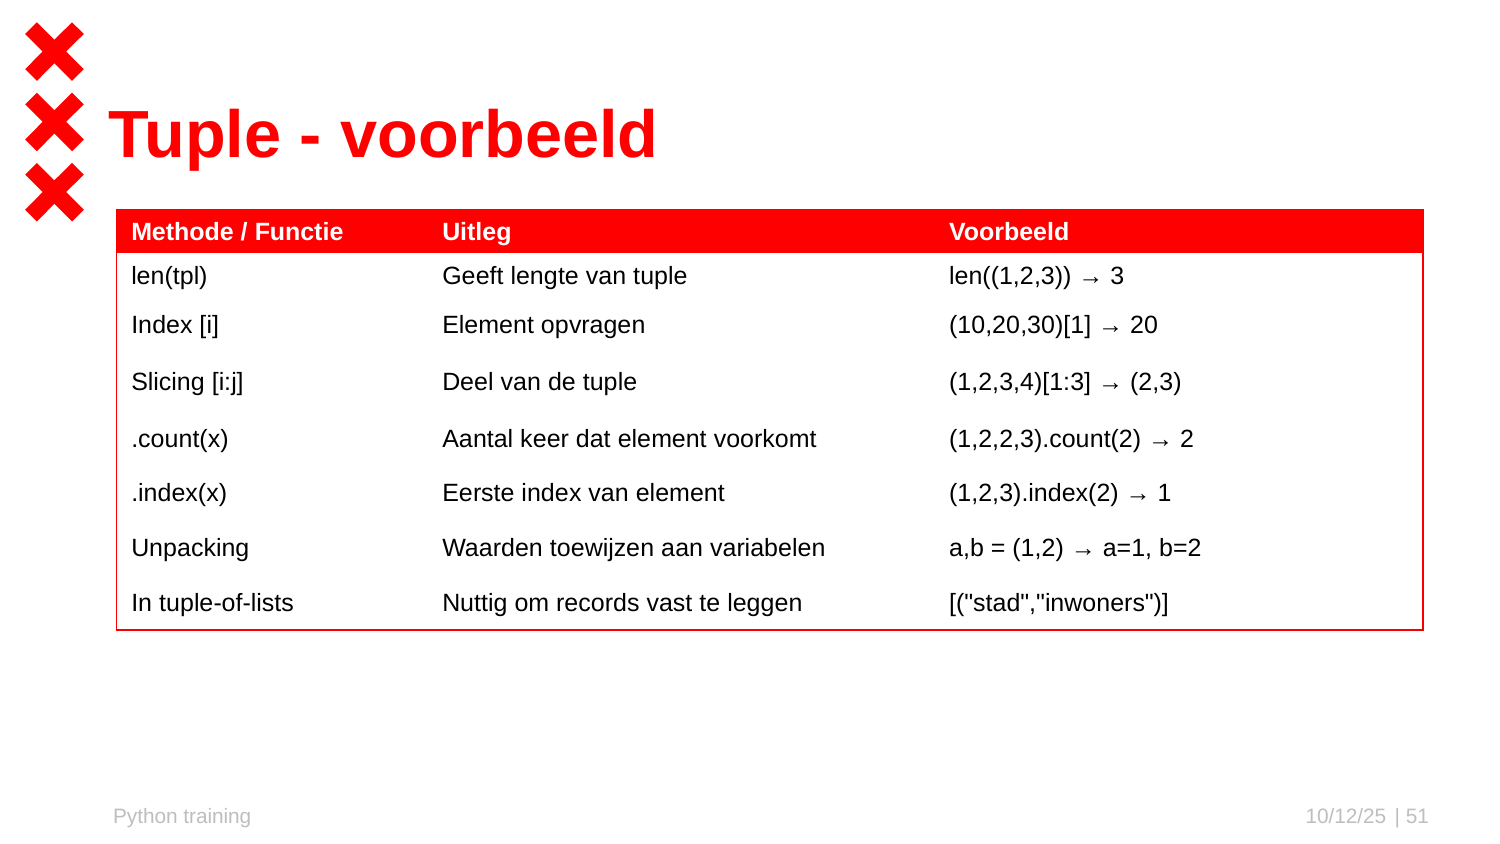

# Tuple - voorbeeld
| Methode / Functie | Uitleg | Voorbeeld |
| --- | --- | --- |
| len(tpl) | Geeft lengte van tuple | len((1,2,3)) → 3 |
| Index [i] | Element opvragen | (10,20,30)[1] → 20 |
| Slicing [i:j] | Deel van de tuple | (1,2,3,4)[1:3] → (2,3) |
| .count(x) | Aantal keer dat element voorkomt | (1,2,2,3).count(2) → 2 |
| .index(x) | Eerste index van element | (1,2,3).index(2) → 1 |
| Unpacking | Waarden toewijzen aan variabelen | a,b = (1,2) → a=1, b=2 |
| In tuple-of-lists | Nuttig om records vast te leggen | [("stad","inwoners")] |
Python training
10/12/25
| 51